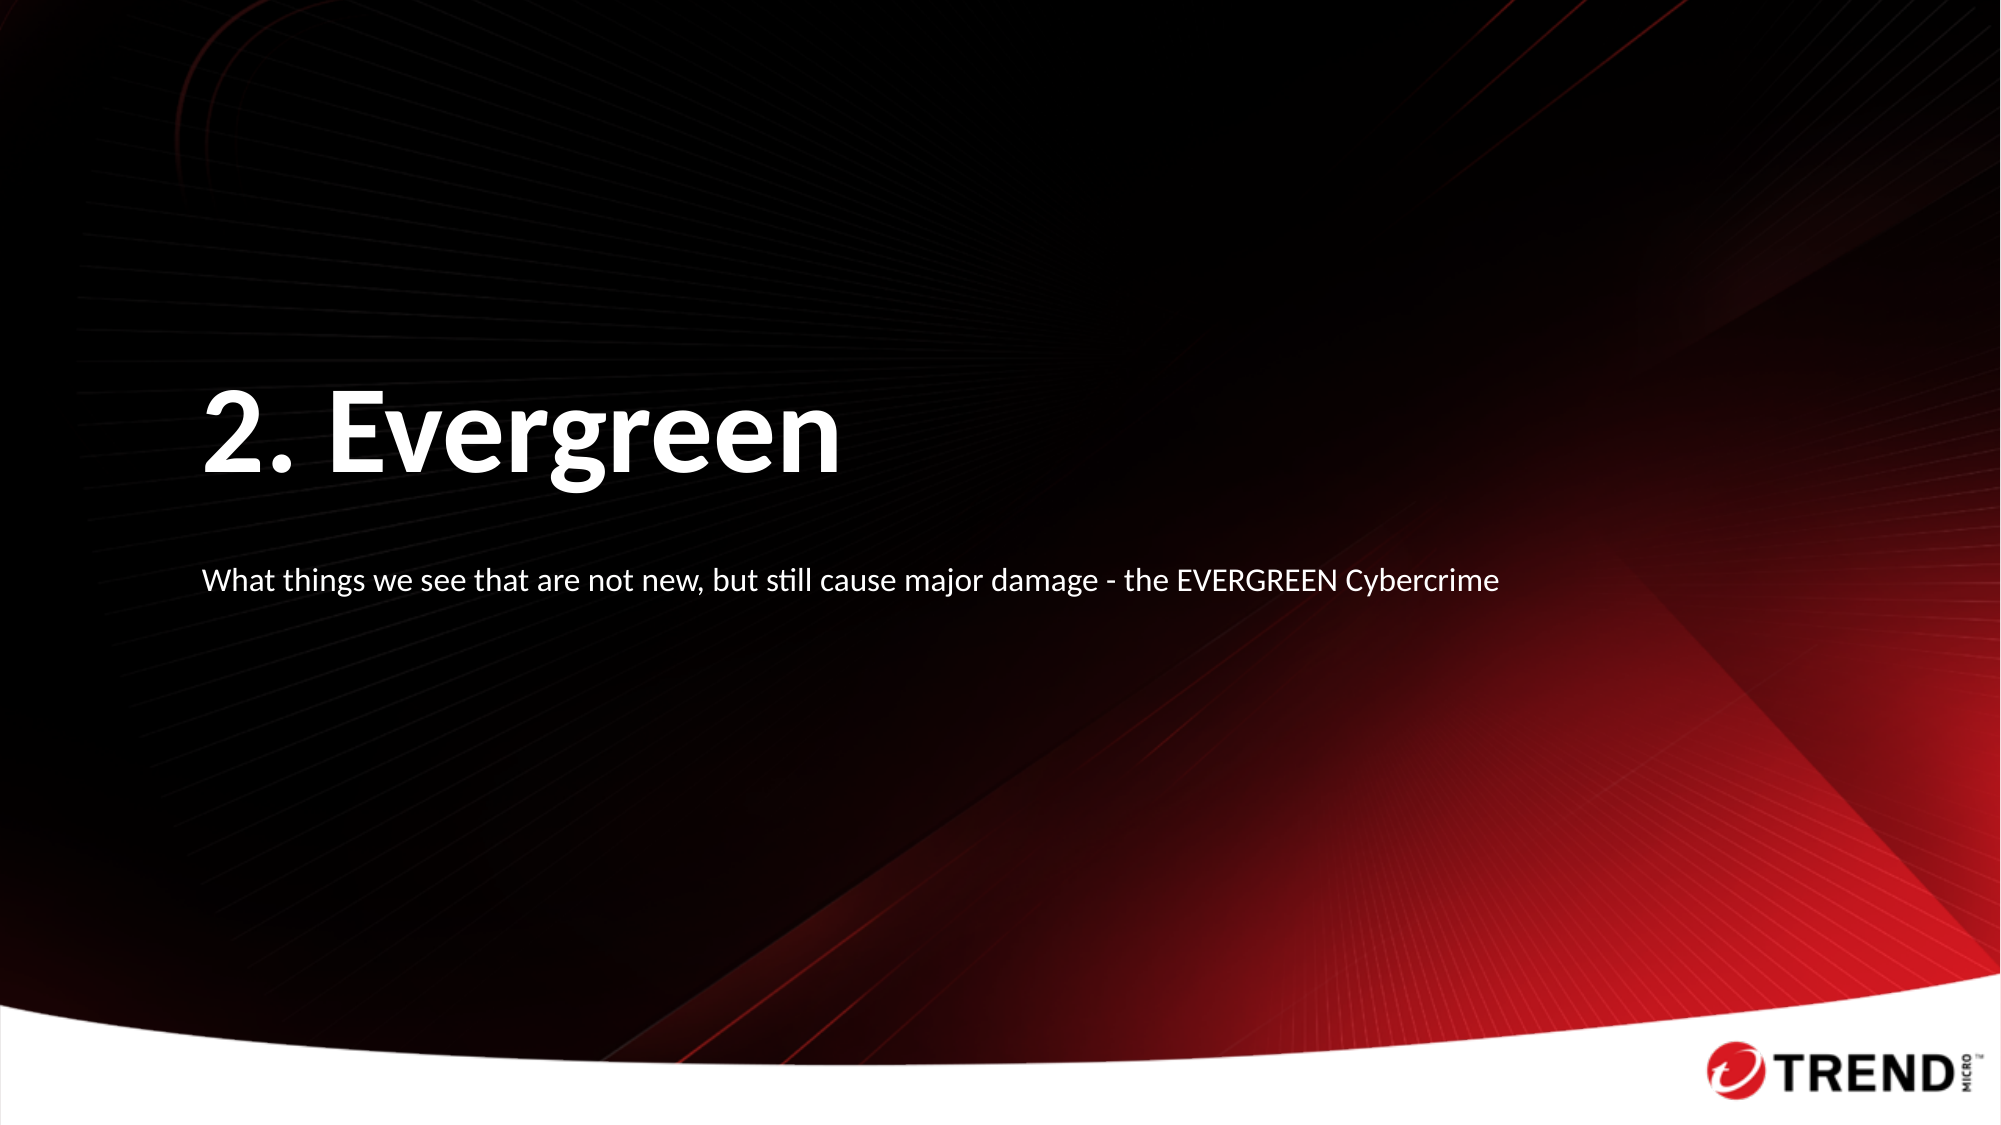

2. Evergreen
What things we see that are not new, but still cause major damage - the EVERGREEN Cybercrime